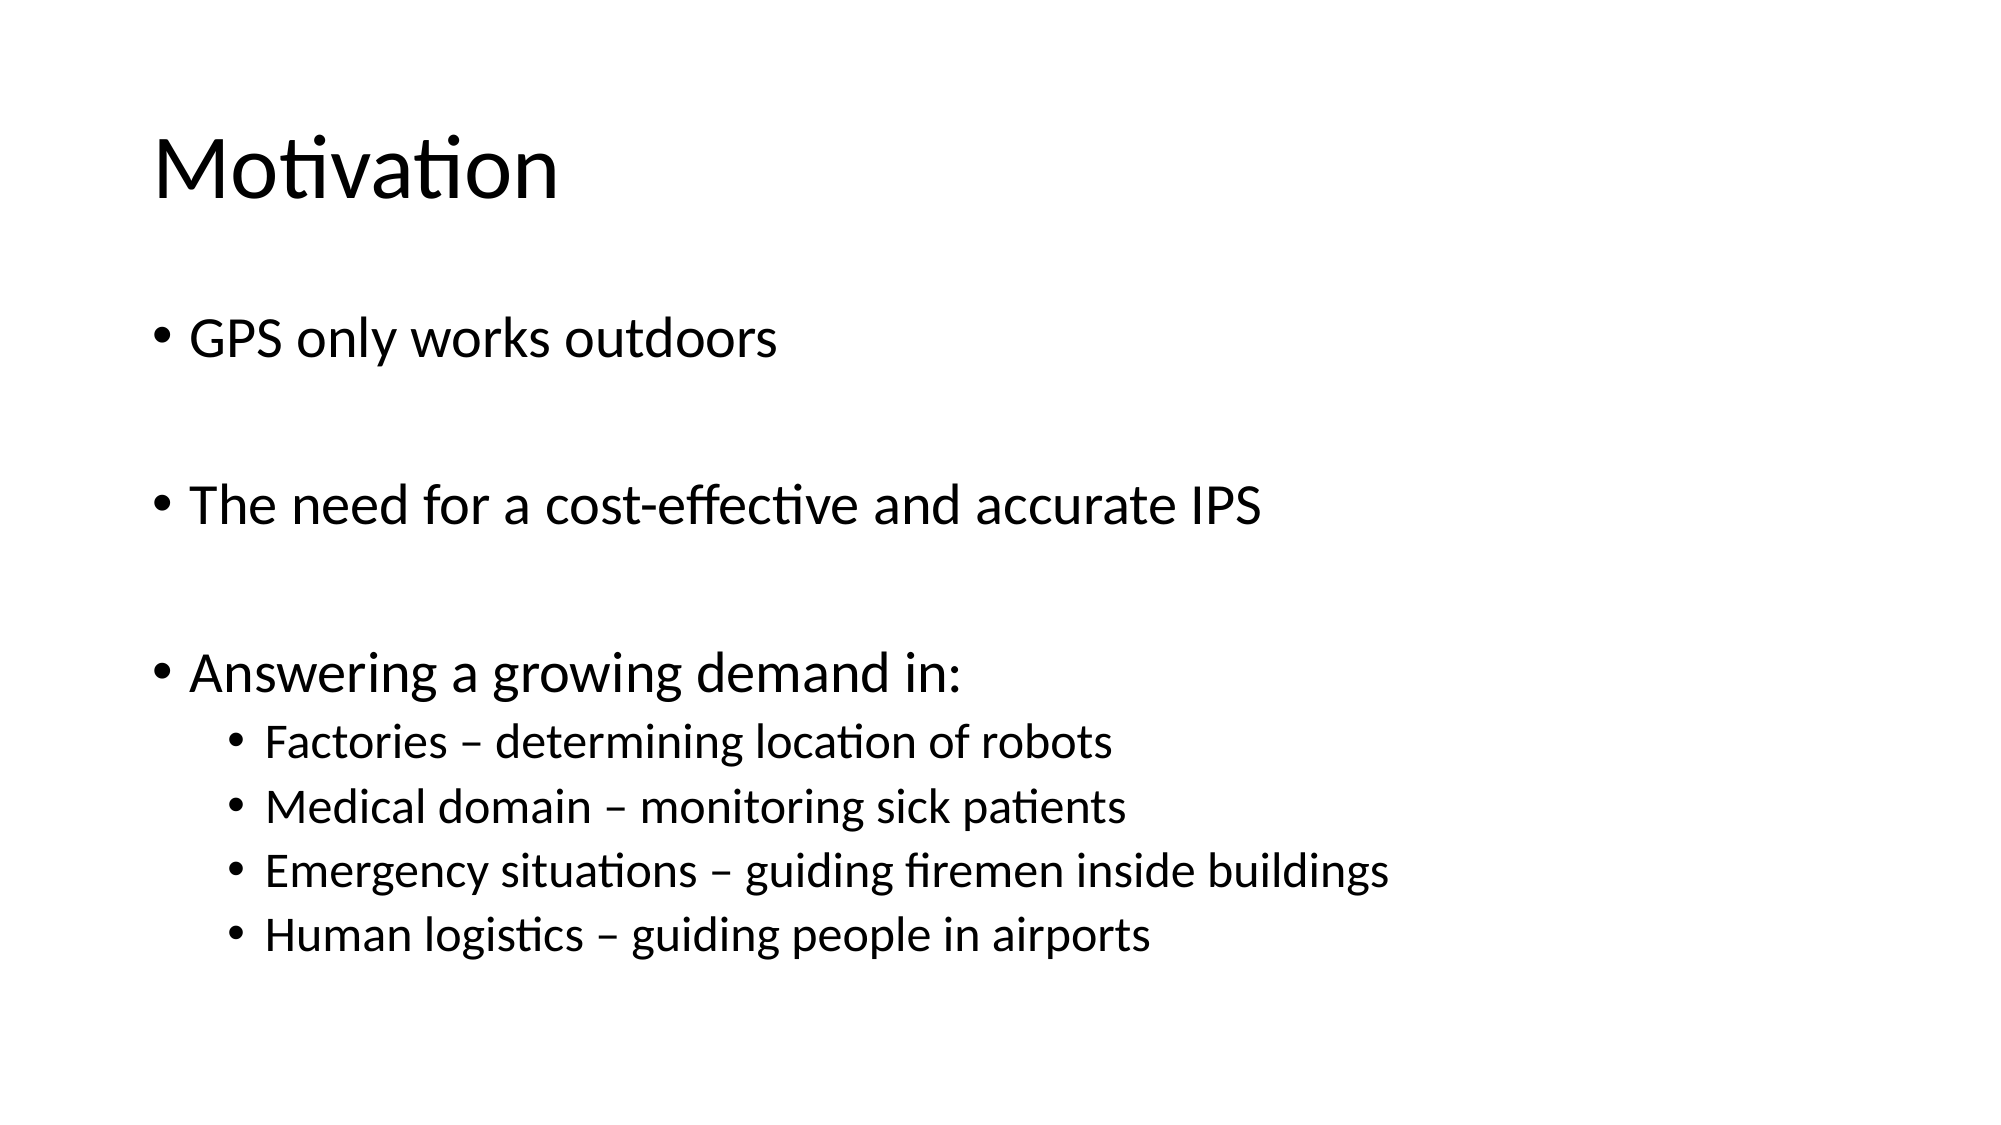

# Motivation
GPS only works outdoors

The need for a cost-effective and accurate IPS

Answering a growing demand in:
Factories – determining location of robots
Medical domain – monitoring sick patients
Emergency situations – guiding firemen inside buildings
Human logistics – guiding people in airports